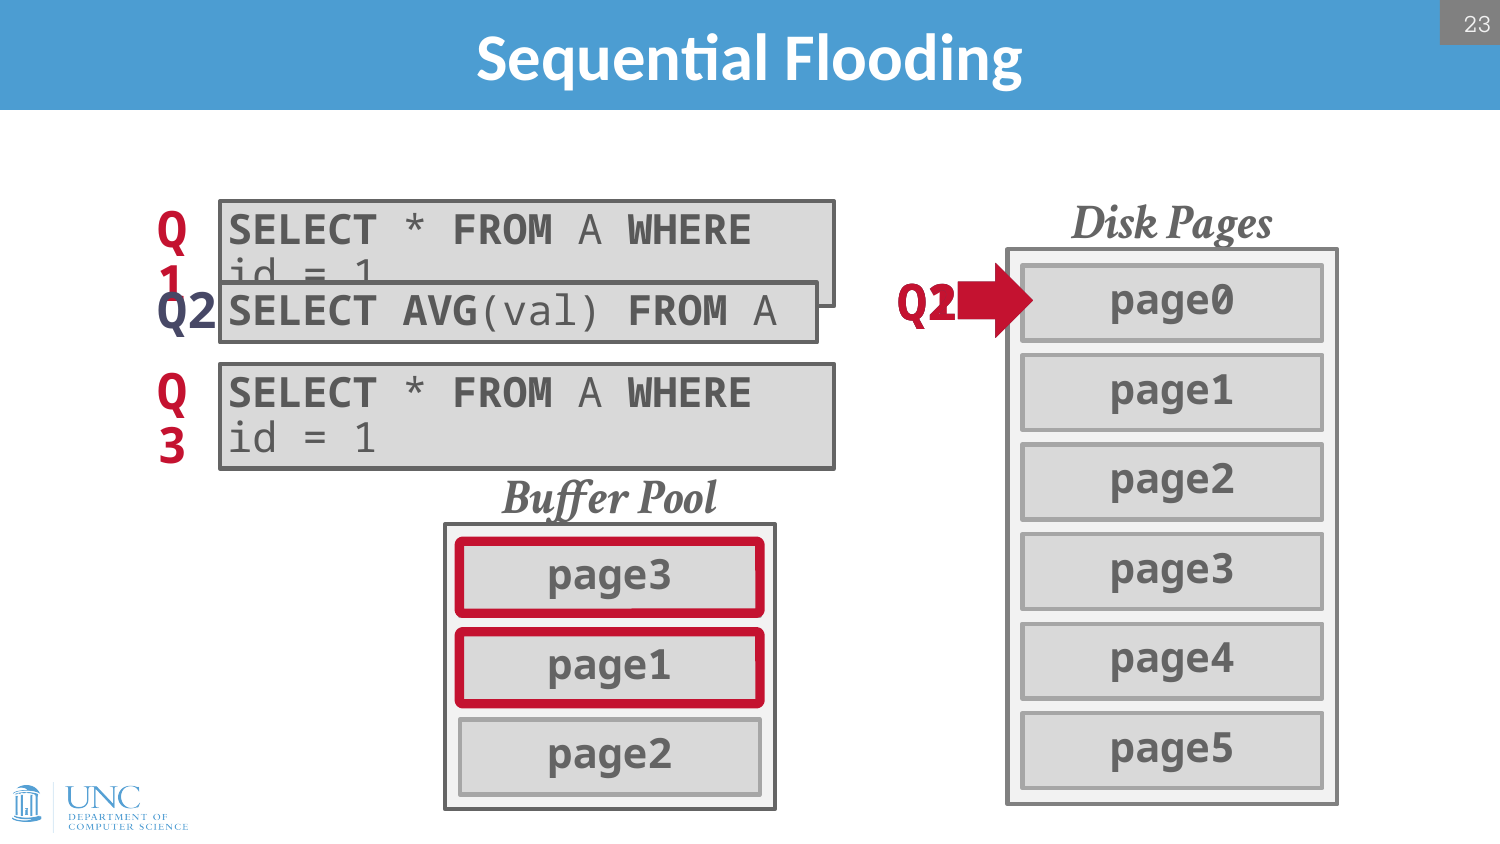

23
# Sequential Flooding
Q1
SELECT * FROM A WHERE id = 1
Disk Pages

Q1

Q2

Q2
page0
page1
page2
page3
page4
page5
Q2
SELECT AVG(val) FROM A
Q3
SELECT * FROM A WHERE id = 1
Buffer Pool

page0
page3

page1

page2